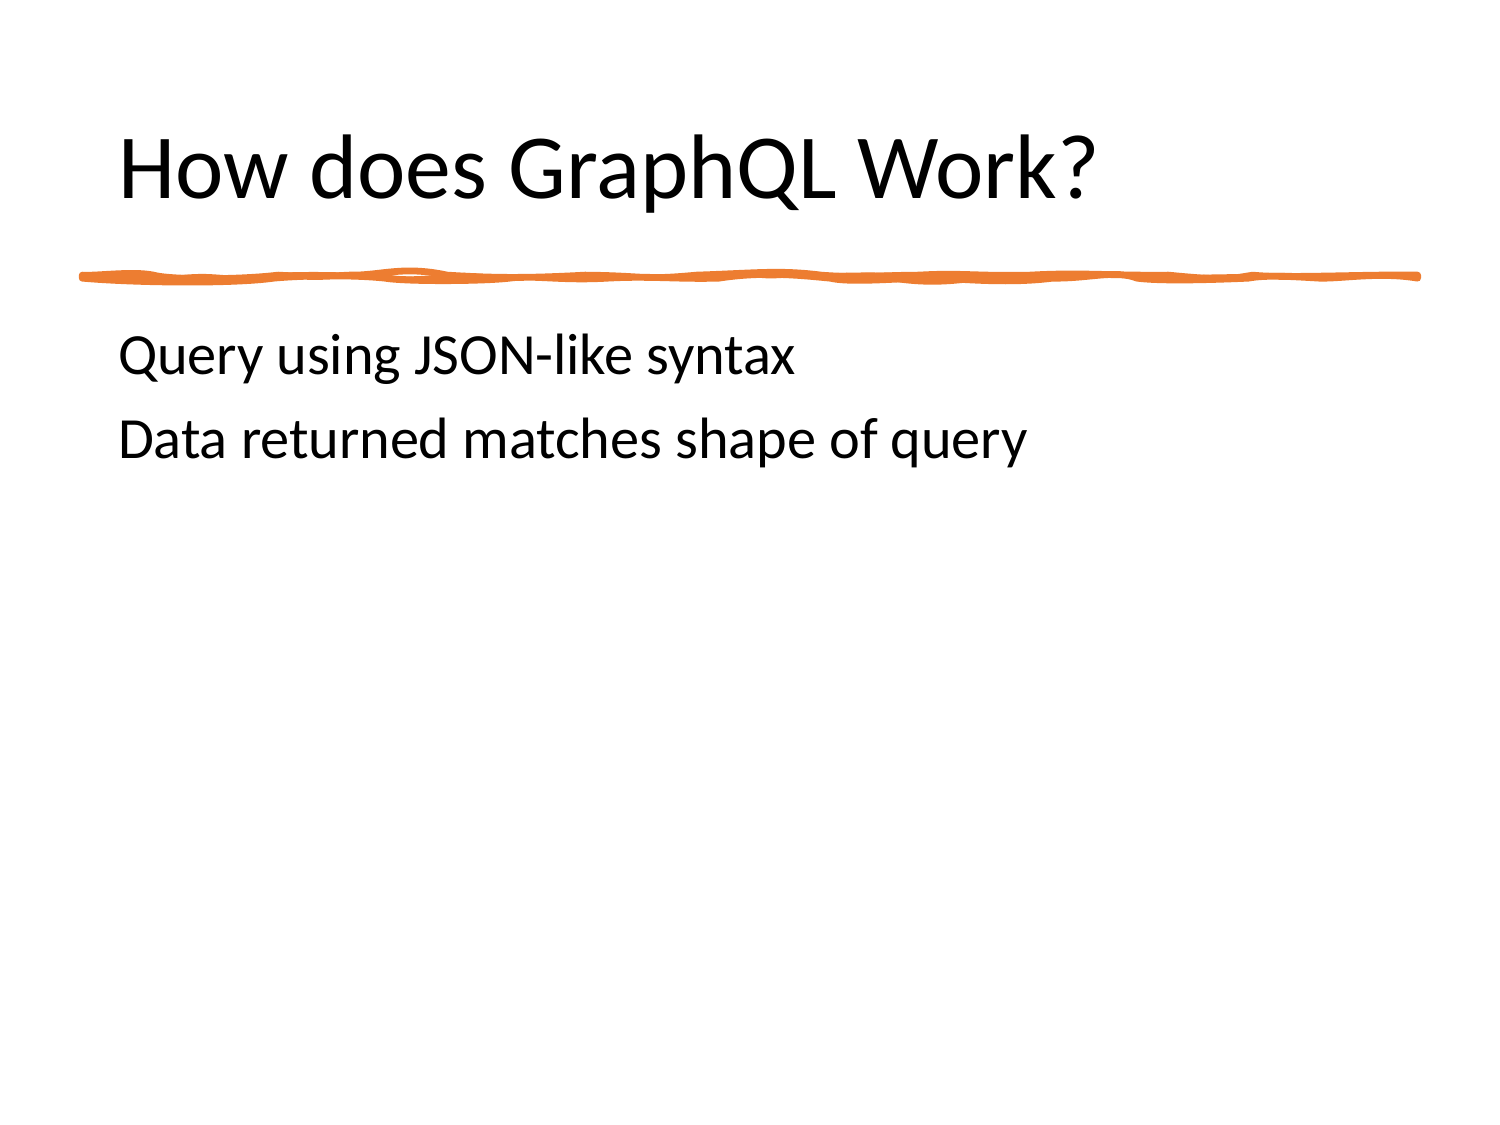

# How does GraphQL Work?
Query using JSON-like syntax
Data returned matches shape of query